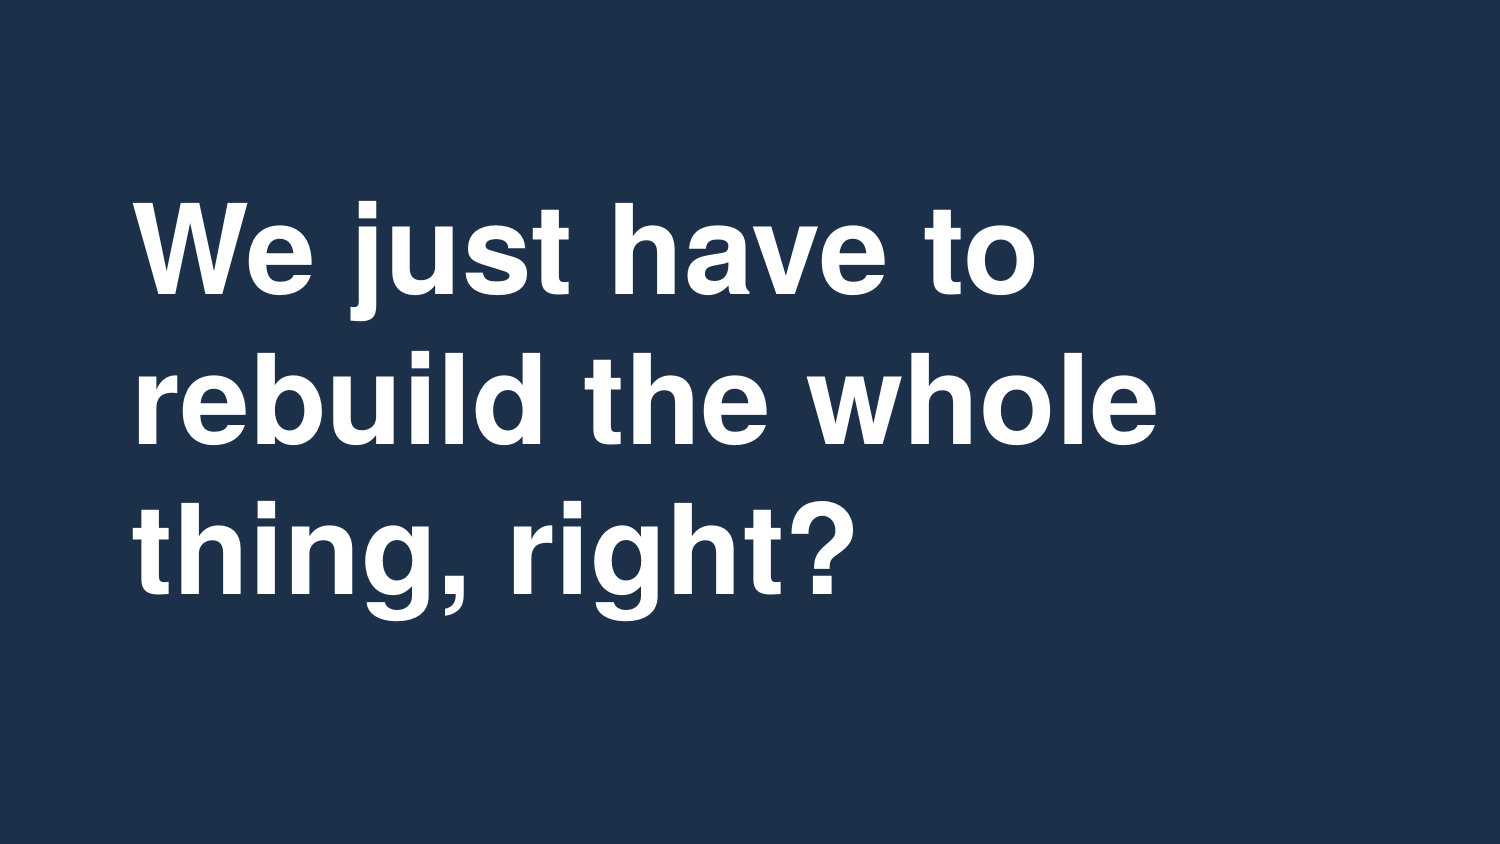

# We just have to rebuild the whole thing, right?